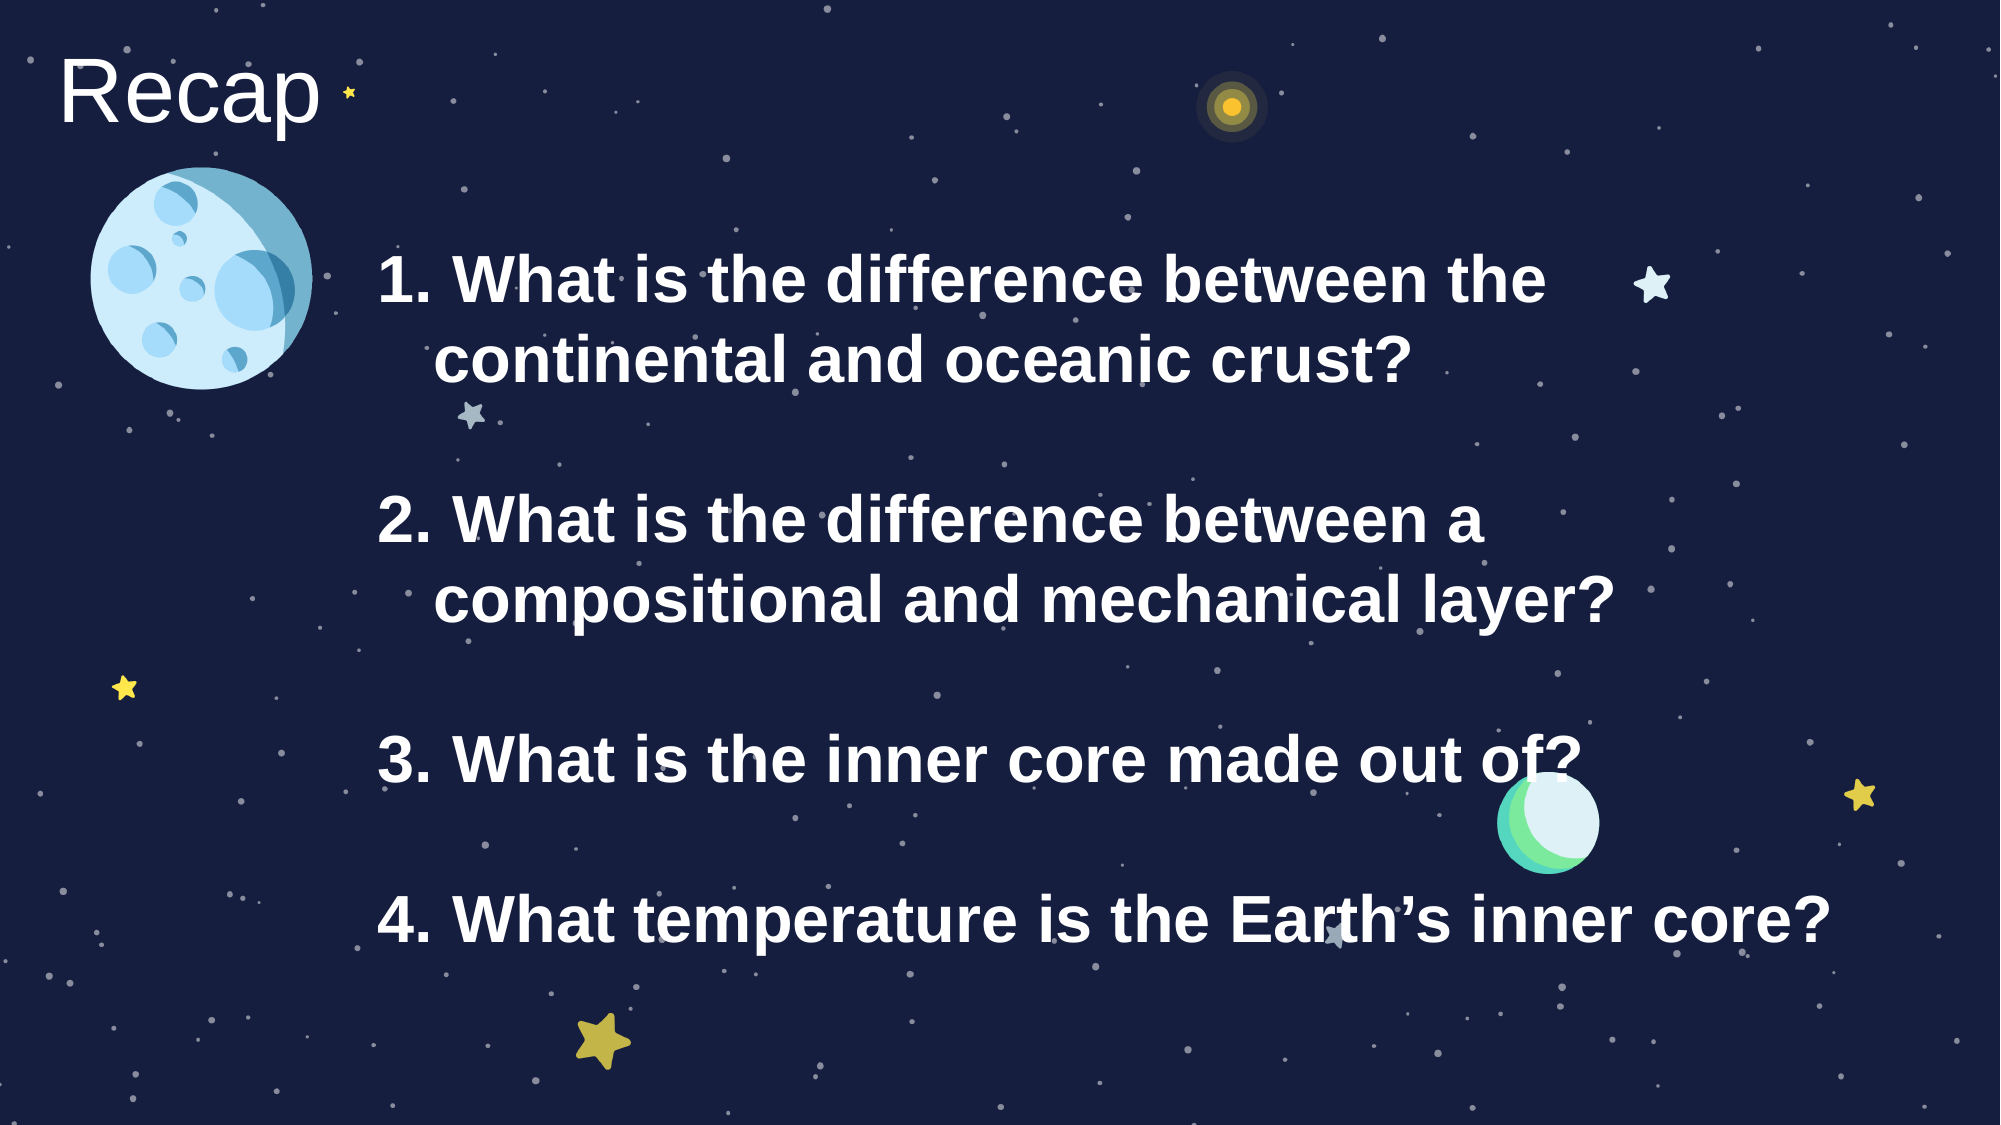

Recap
 What is the difference between the continental and oceanic crust?
 What is the difference between a compositional and mechanical layer?

 What is the inner core made out of?

 What temperature is the Earth’s inner core?